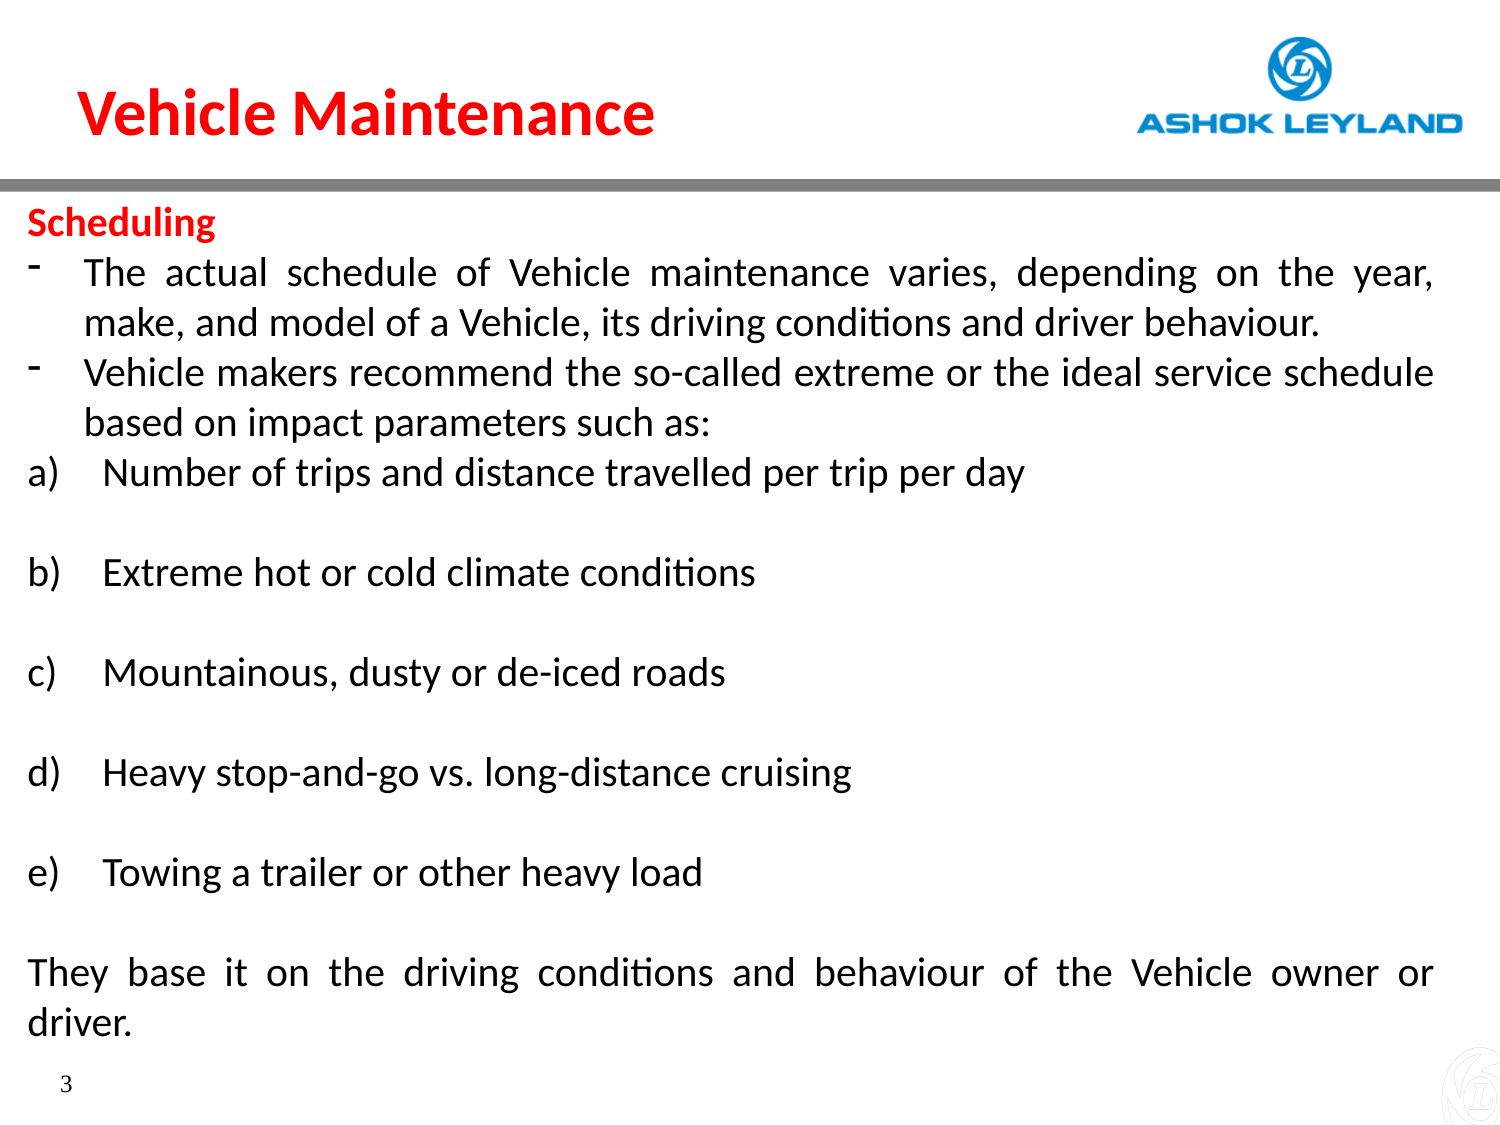

Vehicle Maintenance
Scheduling
The actual schedule of Vehicle maintenance varies, depending on the year, make, and model of a Vehicle, its driving conditions and driver behaviour.
Vehicle makers recommend the so-called extreme or the ideal service schedule based on impact parameters such as:
Number of trips and distance travelled per trip per day

Extreme hot or cold climate conditions

Mountainous, dusty or de-iced roads

Heavy stop-and-go vs. long-distance cruising

Towing a trailer or other heavy load

They base it on the driving conditions and behaviour of the Vehicle owner or driver.
3